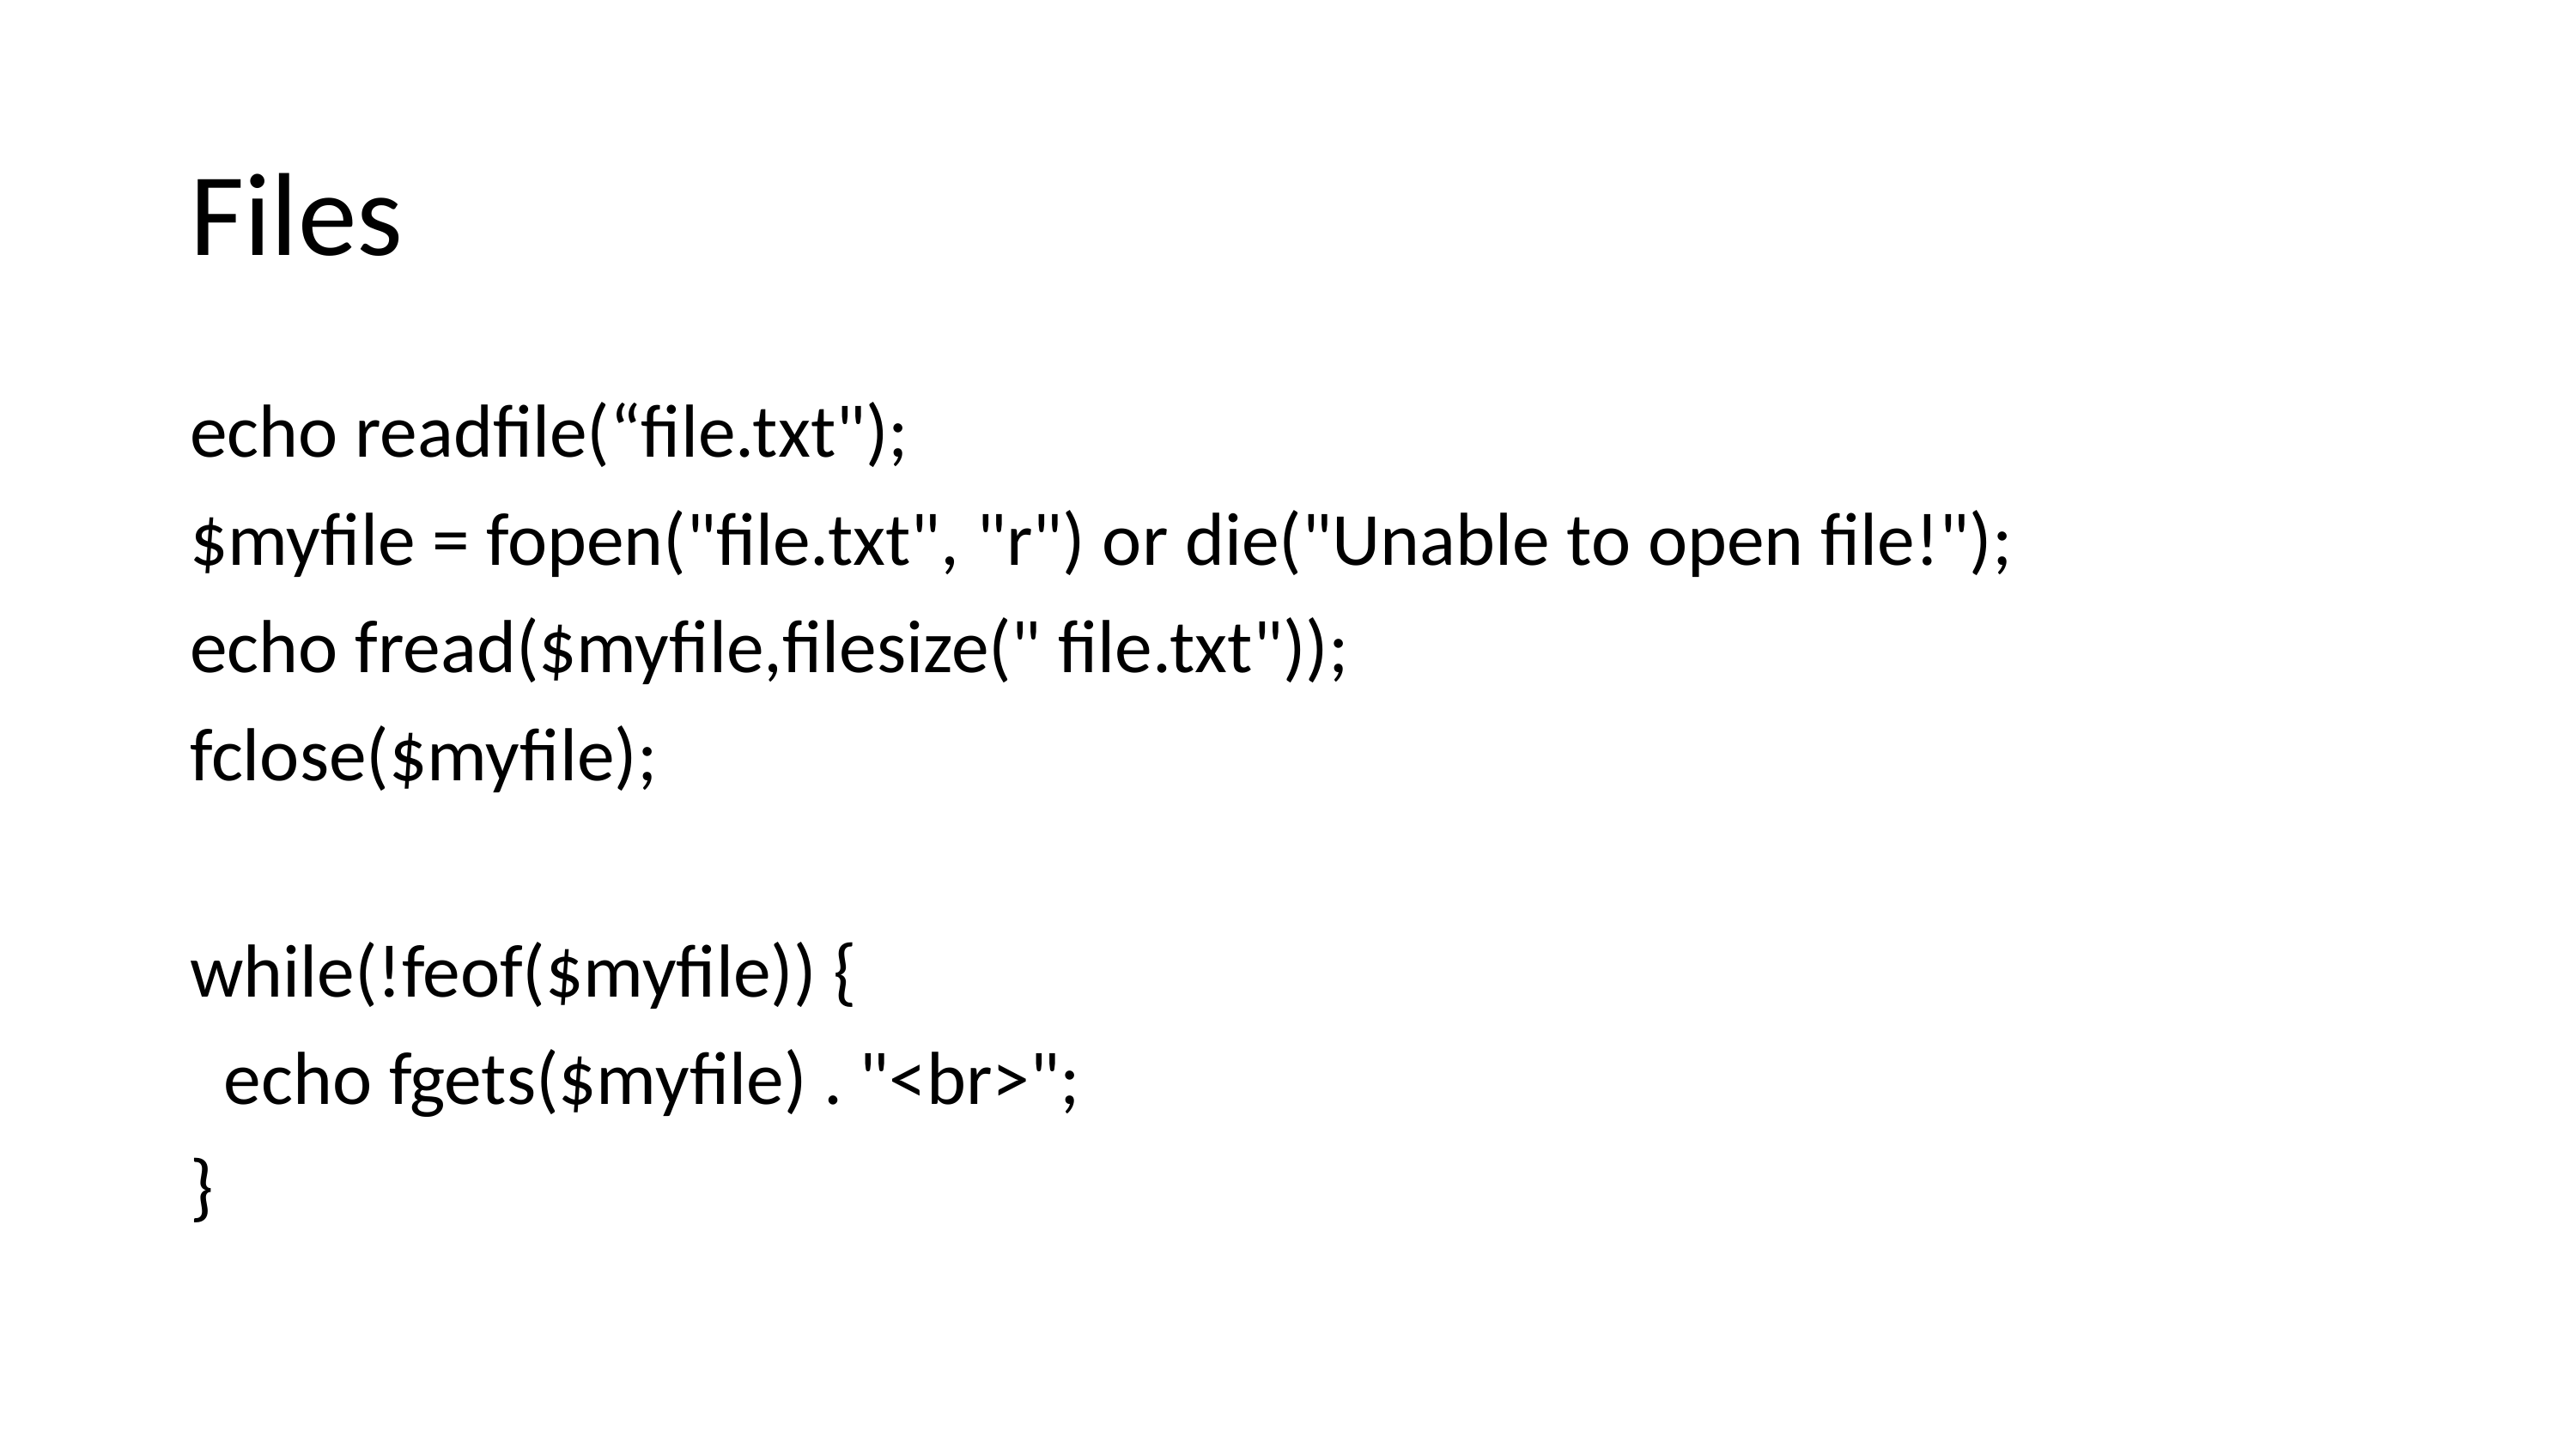

# Files
echo readfile(“file.txt");
$myfile = fopen("file.txt", "r") or die("Unable to open file!");
echo fread($myfile,filesize(" file.txt"));
fclose($myfile);

while(!feof($myfile)) {
  echo fgets($myfile) . "<br>";
}